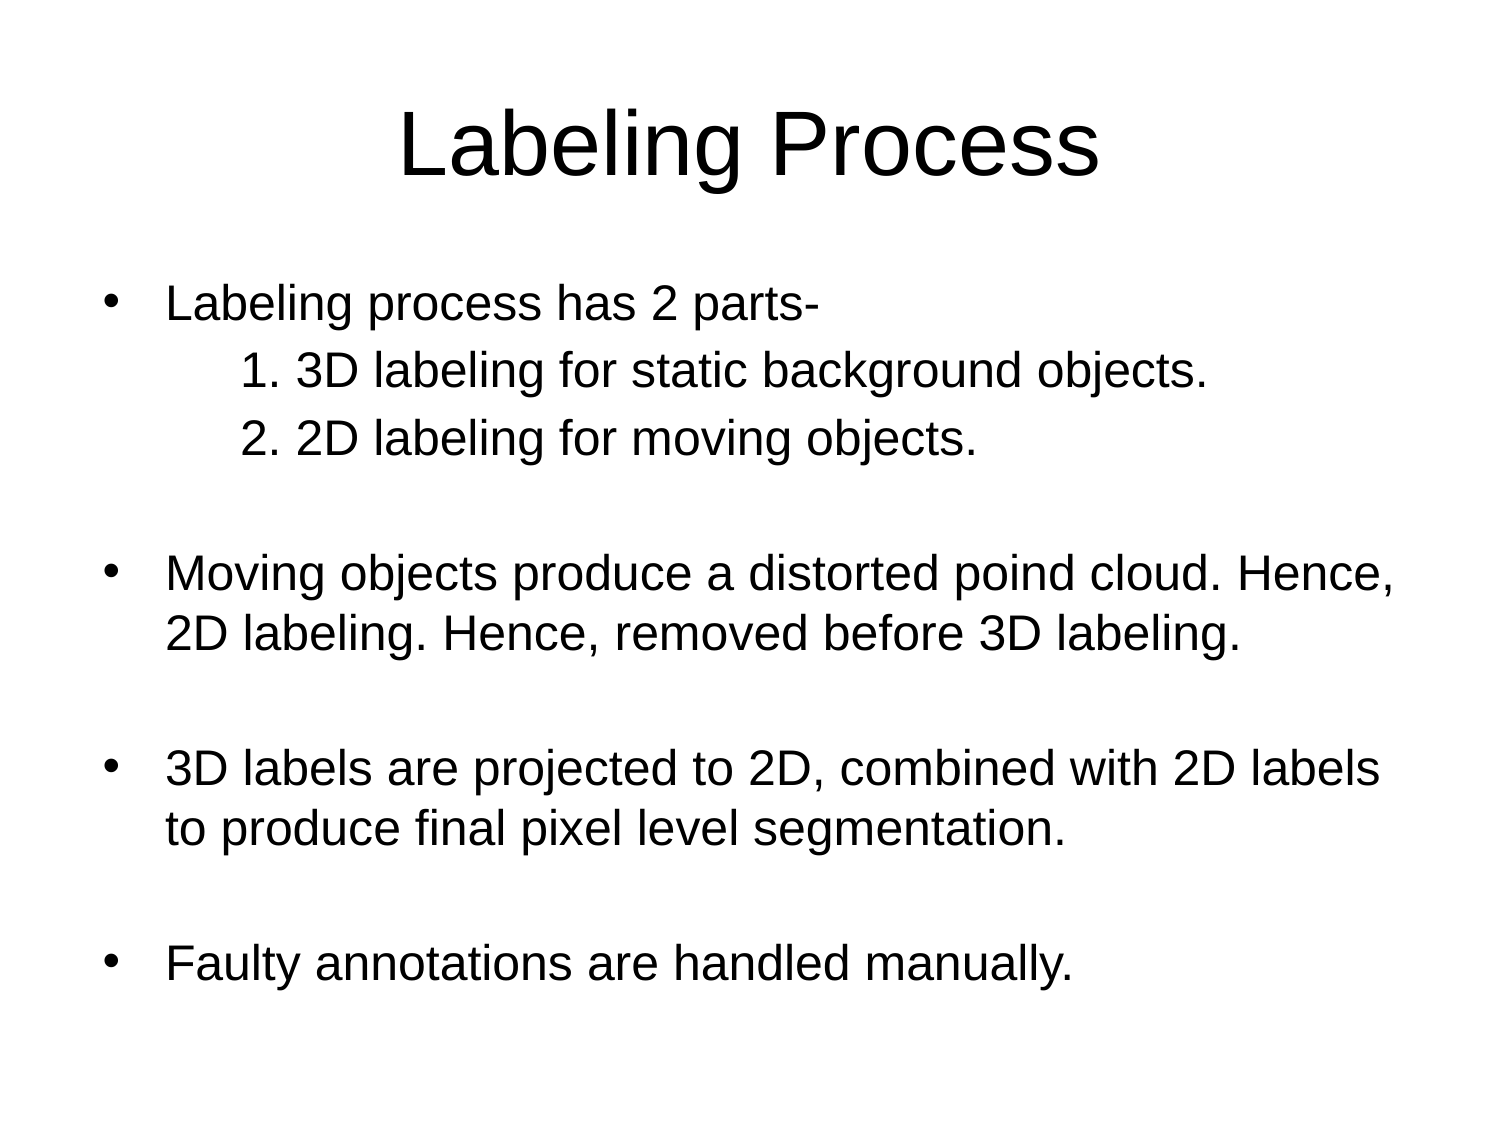

# Labeling Process
Labeling process has 2 parts-
1. 3D labeling for static background objects.
2. 2D labeling for moving objects.

Moving objects produce a distorted poind cloud. Hence, 2D labeling. Hence, removed before 3D labeling.

3D labels are projected to 2D, combined with 2D labels to produce final pixel level segmentation.

Faulty annotations are handled manually.